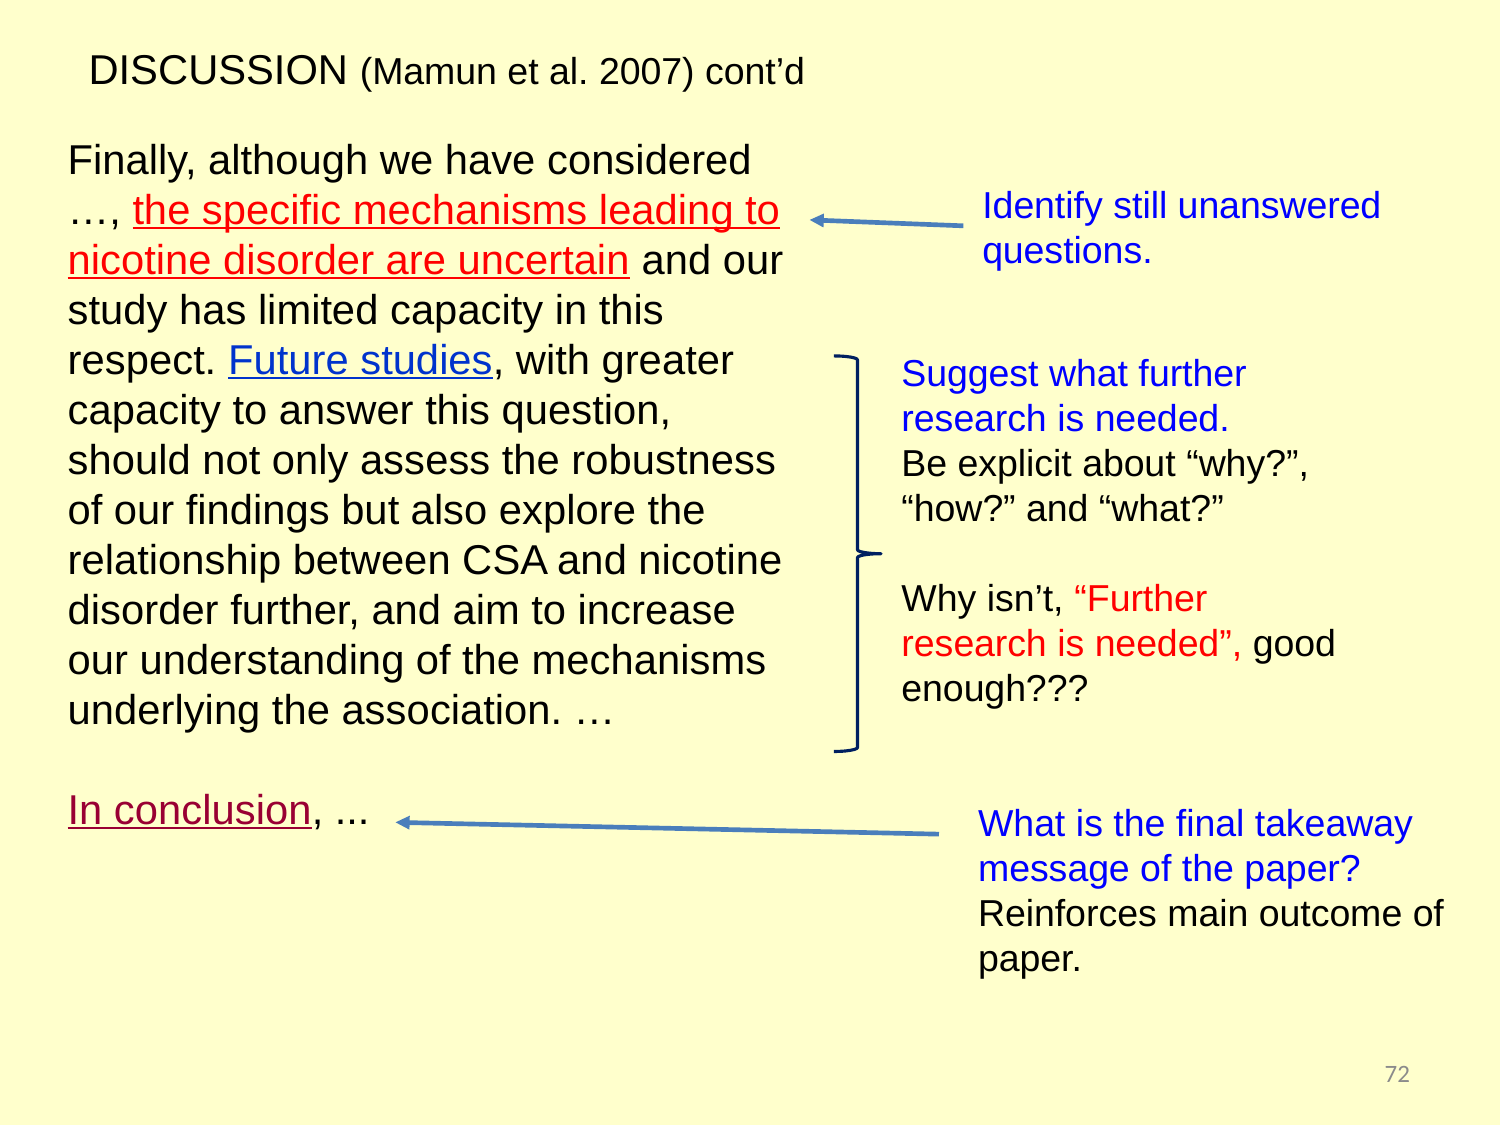

DISCUSSION (Mamun et al. 2007) cont’d
Finally, although we have considered …, the specific mechanisms leading to nicotine disorder are uncertain and our study has limited capacity in this respect. Future studies, with greater capacity to answer this question, should not only assess the robustness of our findings but also explore the relationship between CSA and nicotine disorder further, and aim to increase our understanding of the mechanisms underlying the association. …

In conclusion, ...
Identify still unanswered questions.
Suggest what further research is needed.
Be explicit about “why?”, “how?” and “what?”

Why isn’t, “Further research is needed”, good enough???

What is the final takeaway message of the paper?
Reinforces main outcome of paper.
72